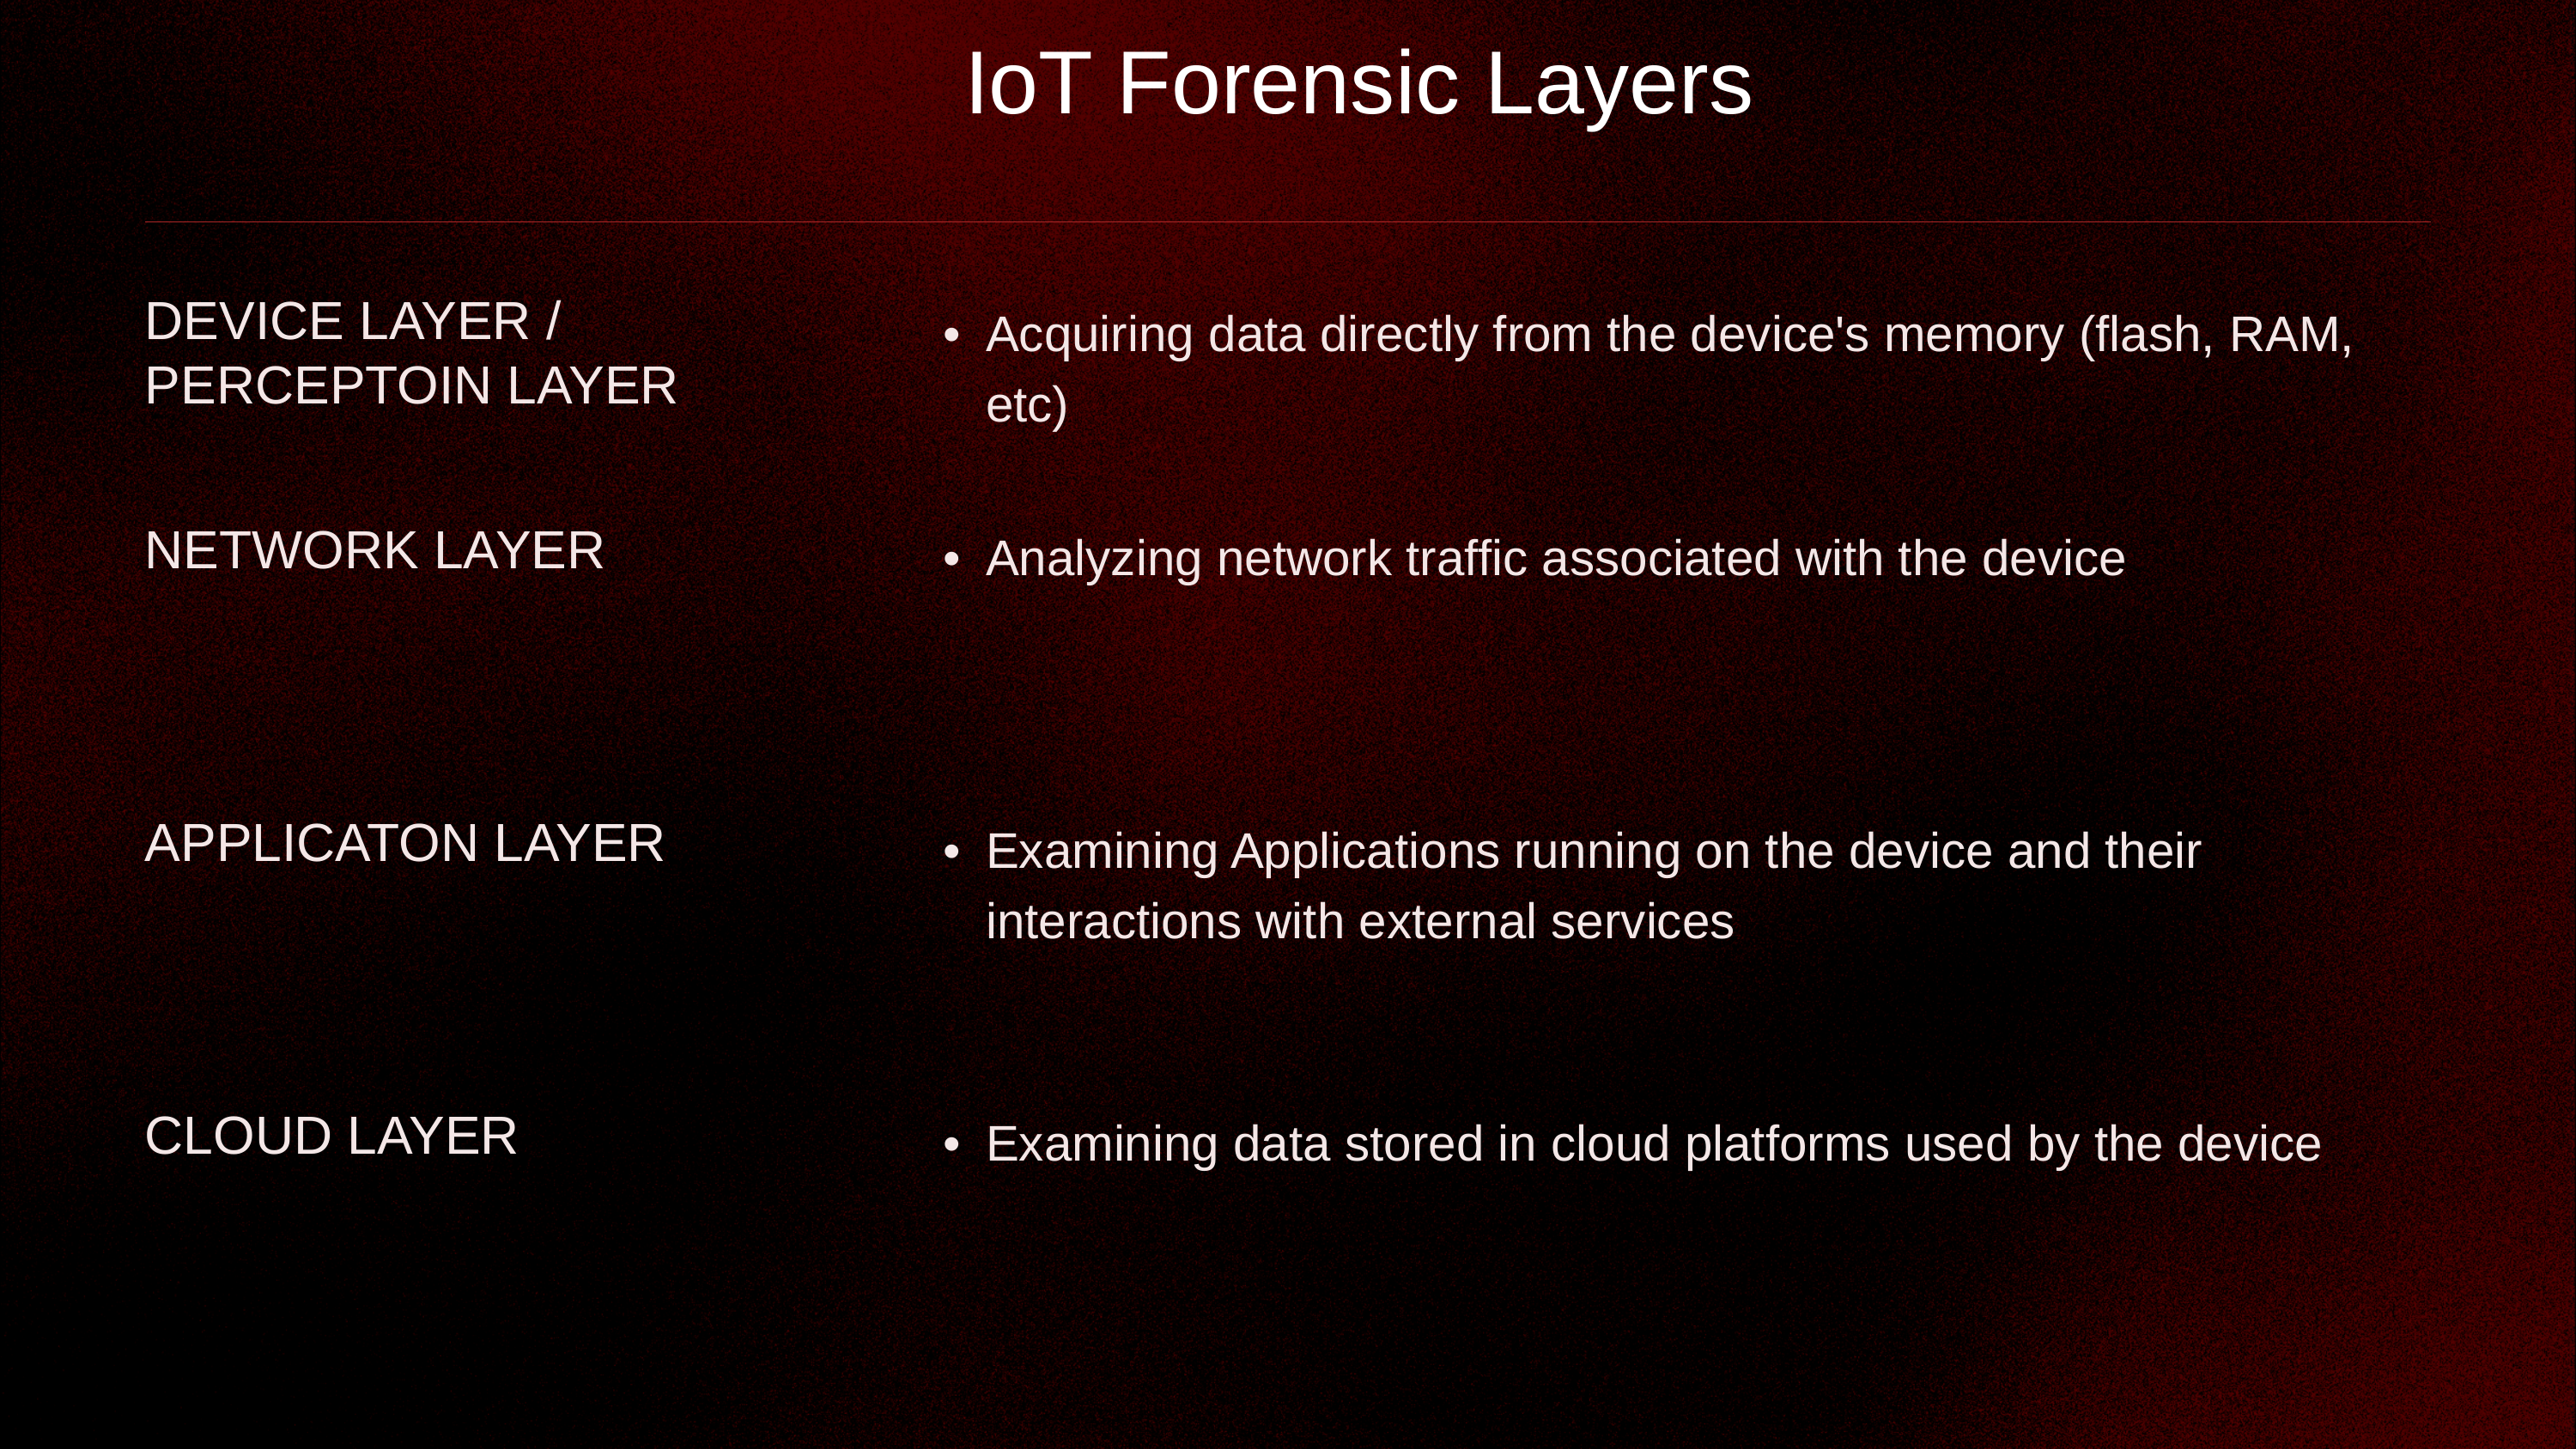

IoT Forensic Layers
| DEVICE LAYER / PERCEPTOIN LAYER | Acquiring data directly from the device's memory (flash, RAM, etc) |
| --- | --- |
| NETWORK LAYER | Analyzing network traffic associated with the device |
| APPLICATON LAYER | Examining Applications running on the device and their interactions with external services |
| CLOUD LAYER | Examining data stored in cloud platforms used by the device |